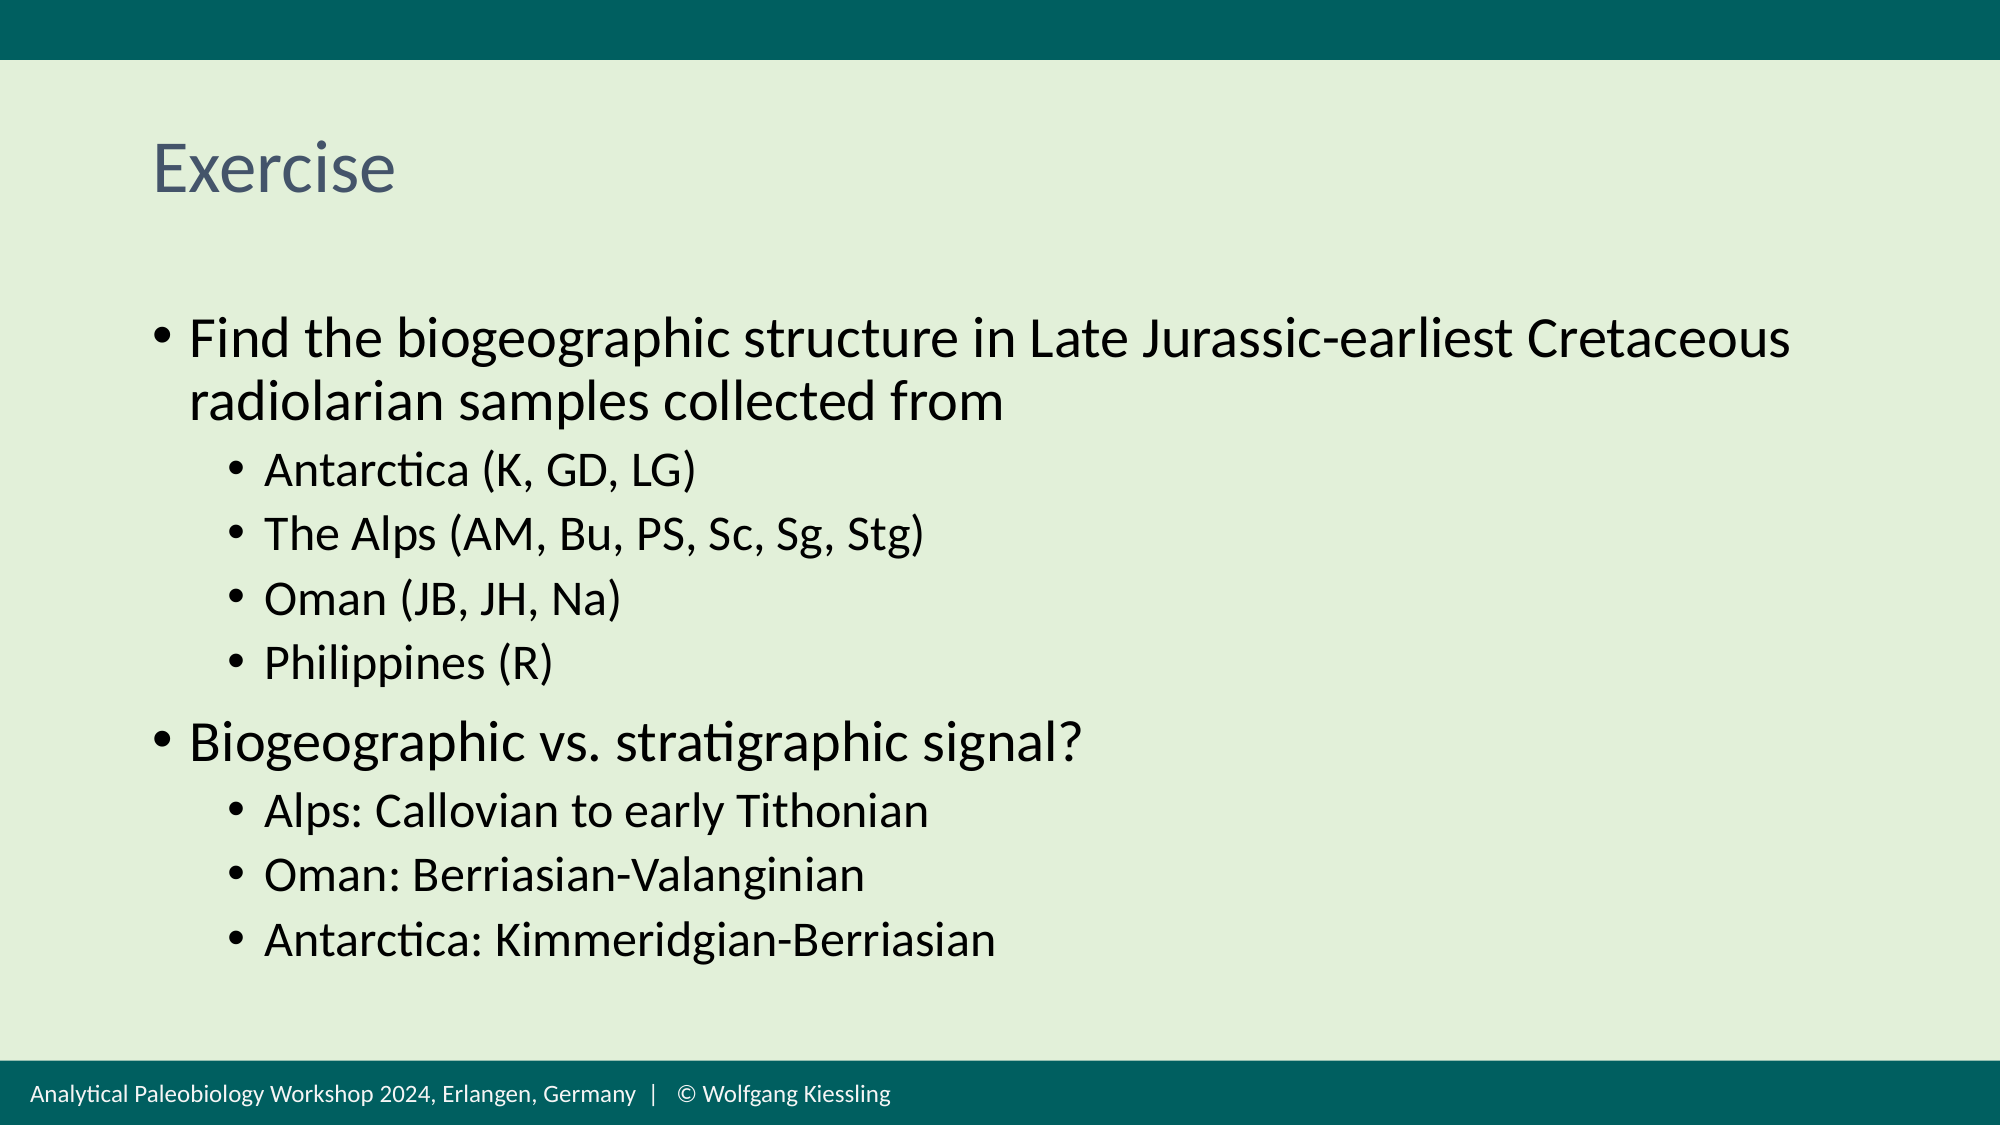

# Exercise
Find the biogeographic structure in Late Jurassic-earliest Cretaceous radiolarian samples collected from
Antarctica (K, GD, LG)
The Alps (AM, Bu, PS, Sc, Sg, Stg)
Oman (JB, JH, Na)
Philippines (R)
Biogeographic vs. stratigraphic signal?
Alps: Callovian to early Tithonian
Oman: Berriasian-Valanginian
Antarctica: Kimmeridgian-Berriasian